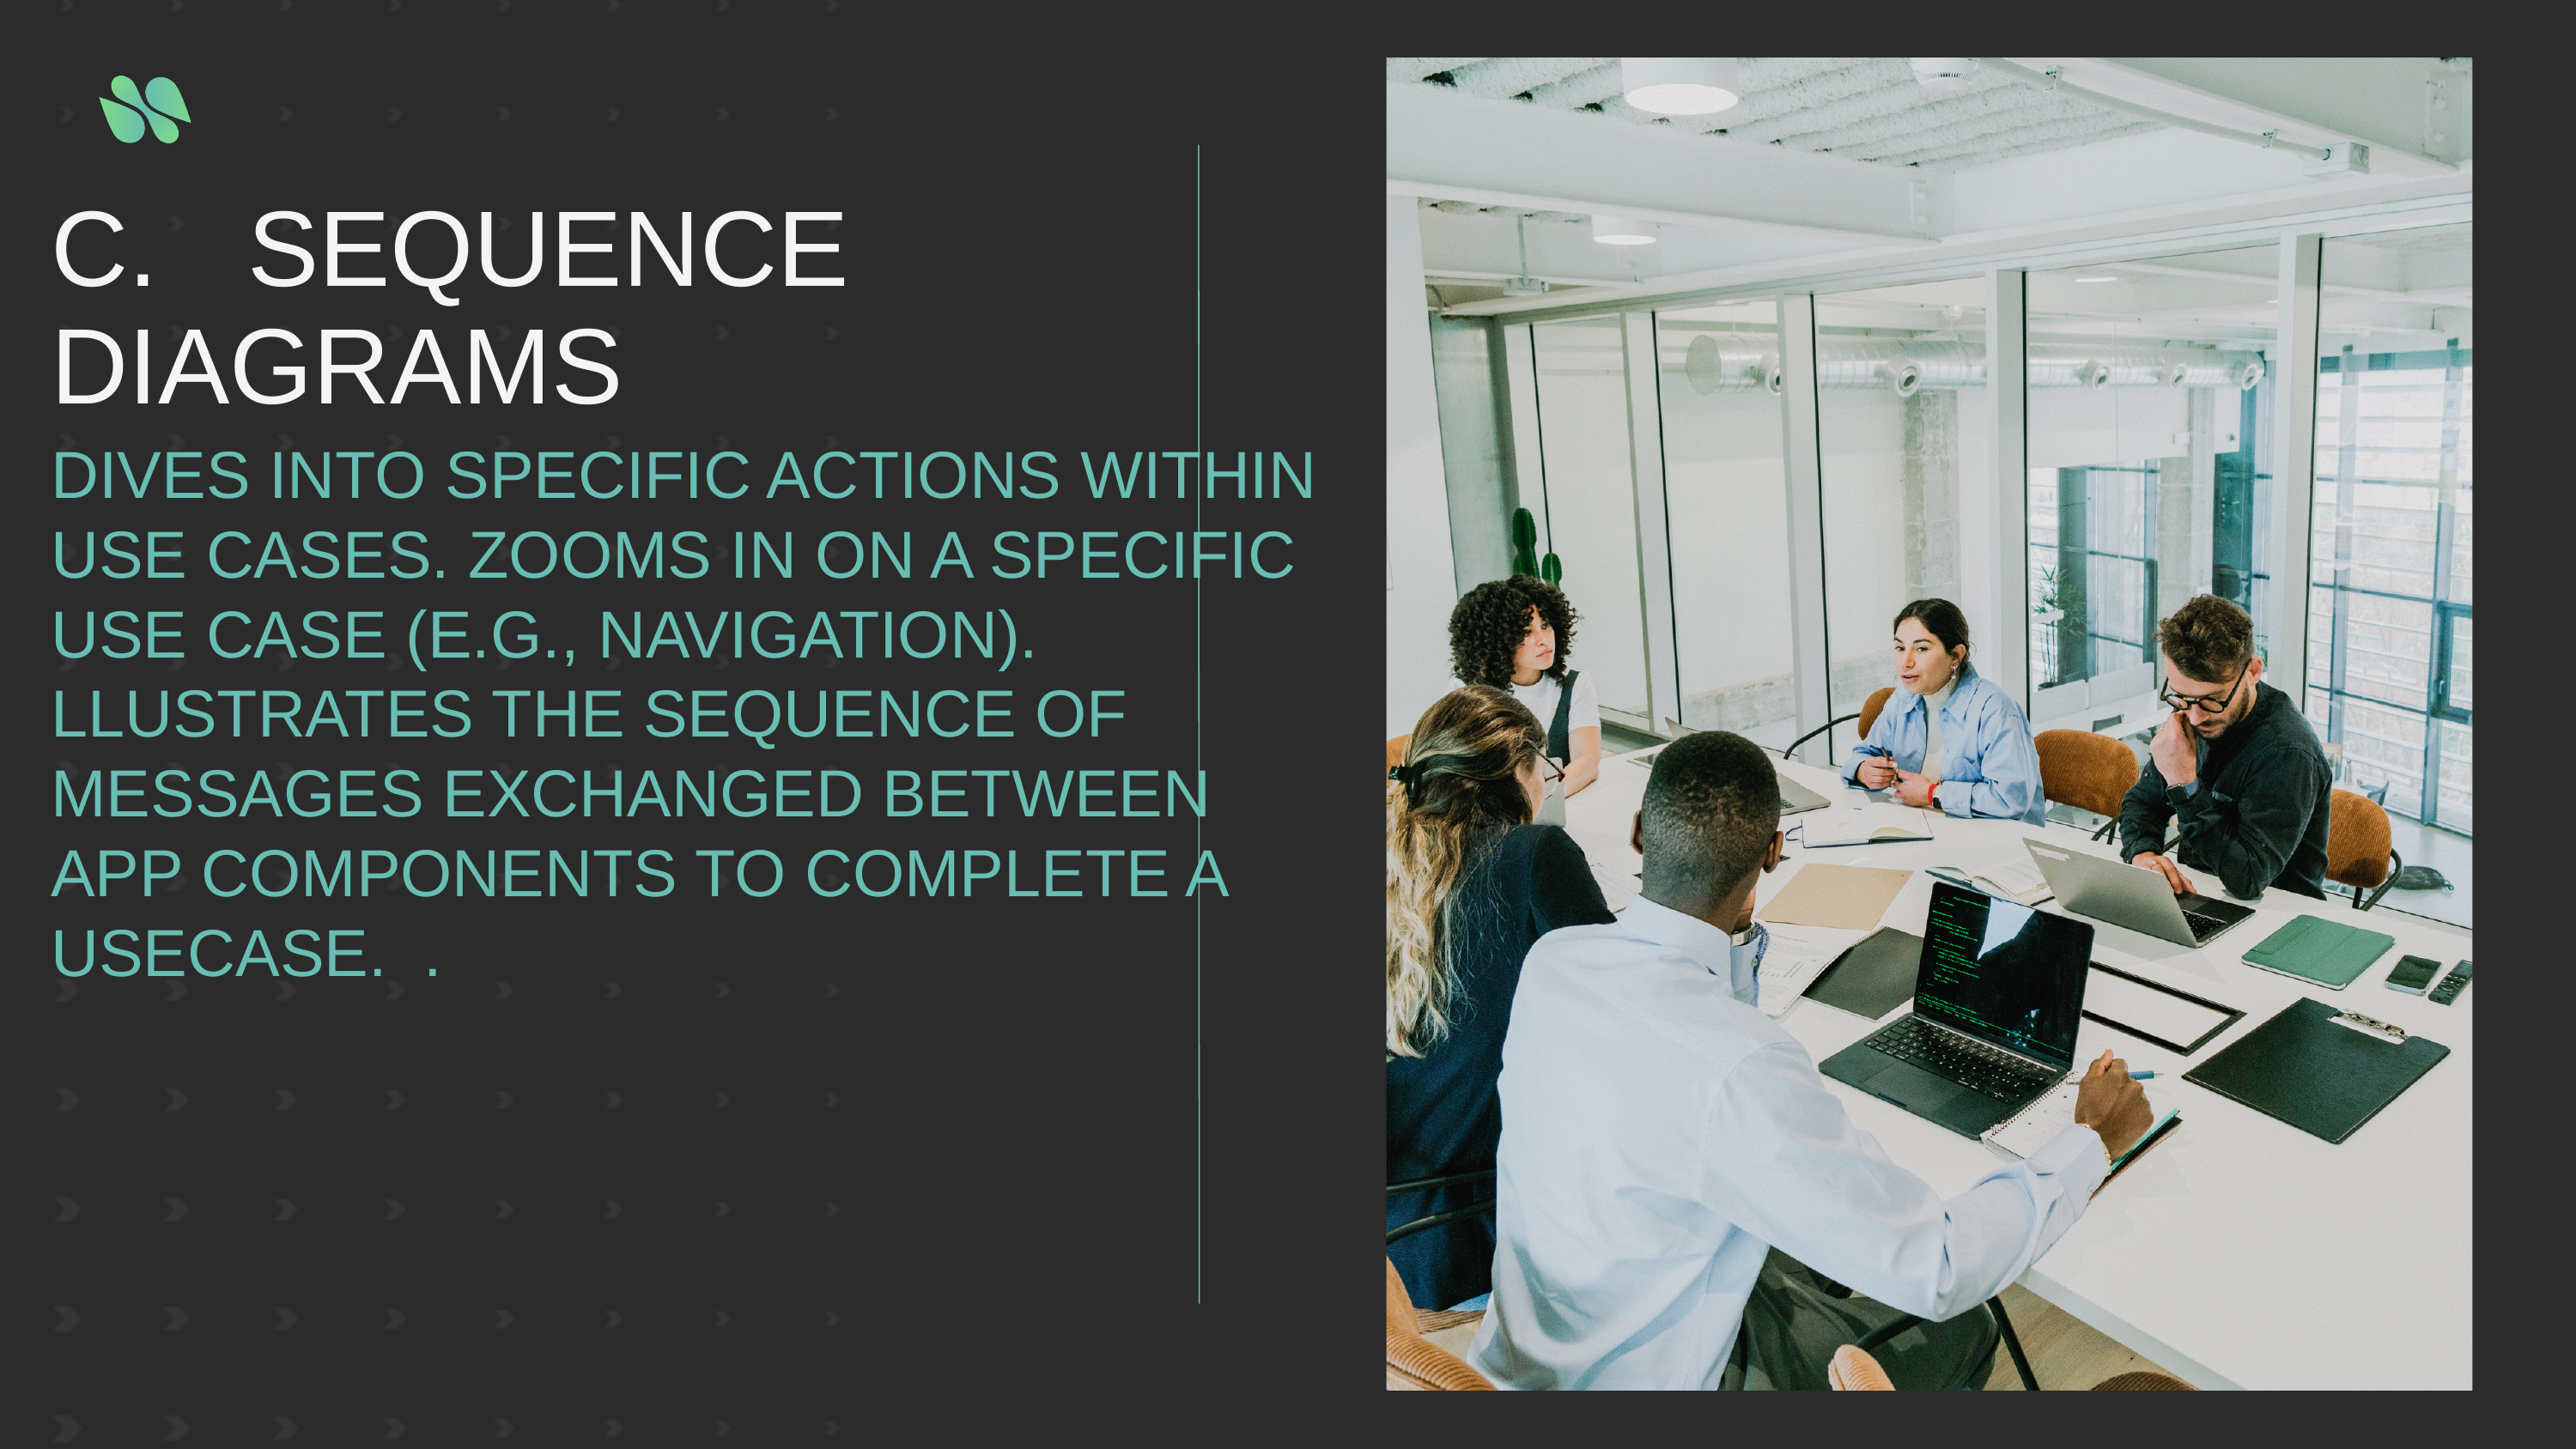

C.   SEQUENCE DIAGRAMS
DIVES INTO SPECIFIC ACTIONS WITHIN USE CASES. ZOOMS IN ON A SPECIFIC USE CASE (E.G., NAVIGATION). LLUSTRATES THE SEQUENCE OF MESSAGES EXCHANGED BETWEEN APP COMPONENTS TO COMPLETE A USECASE.  .